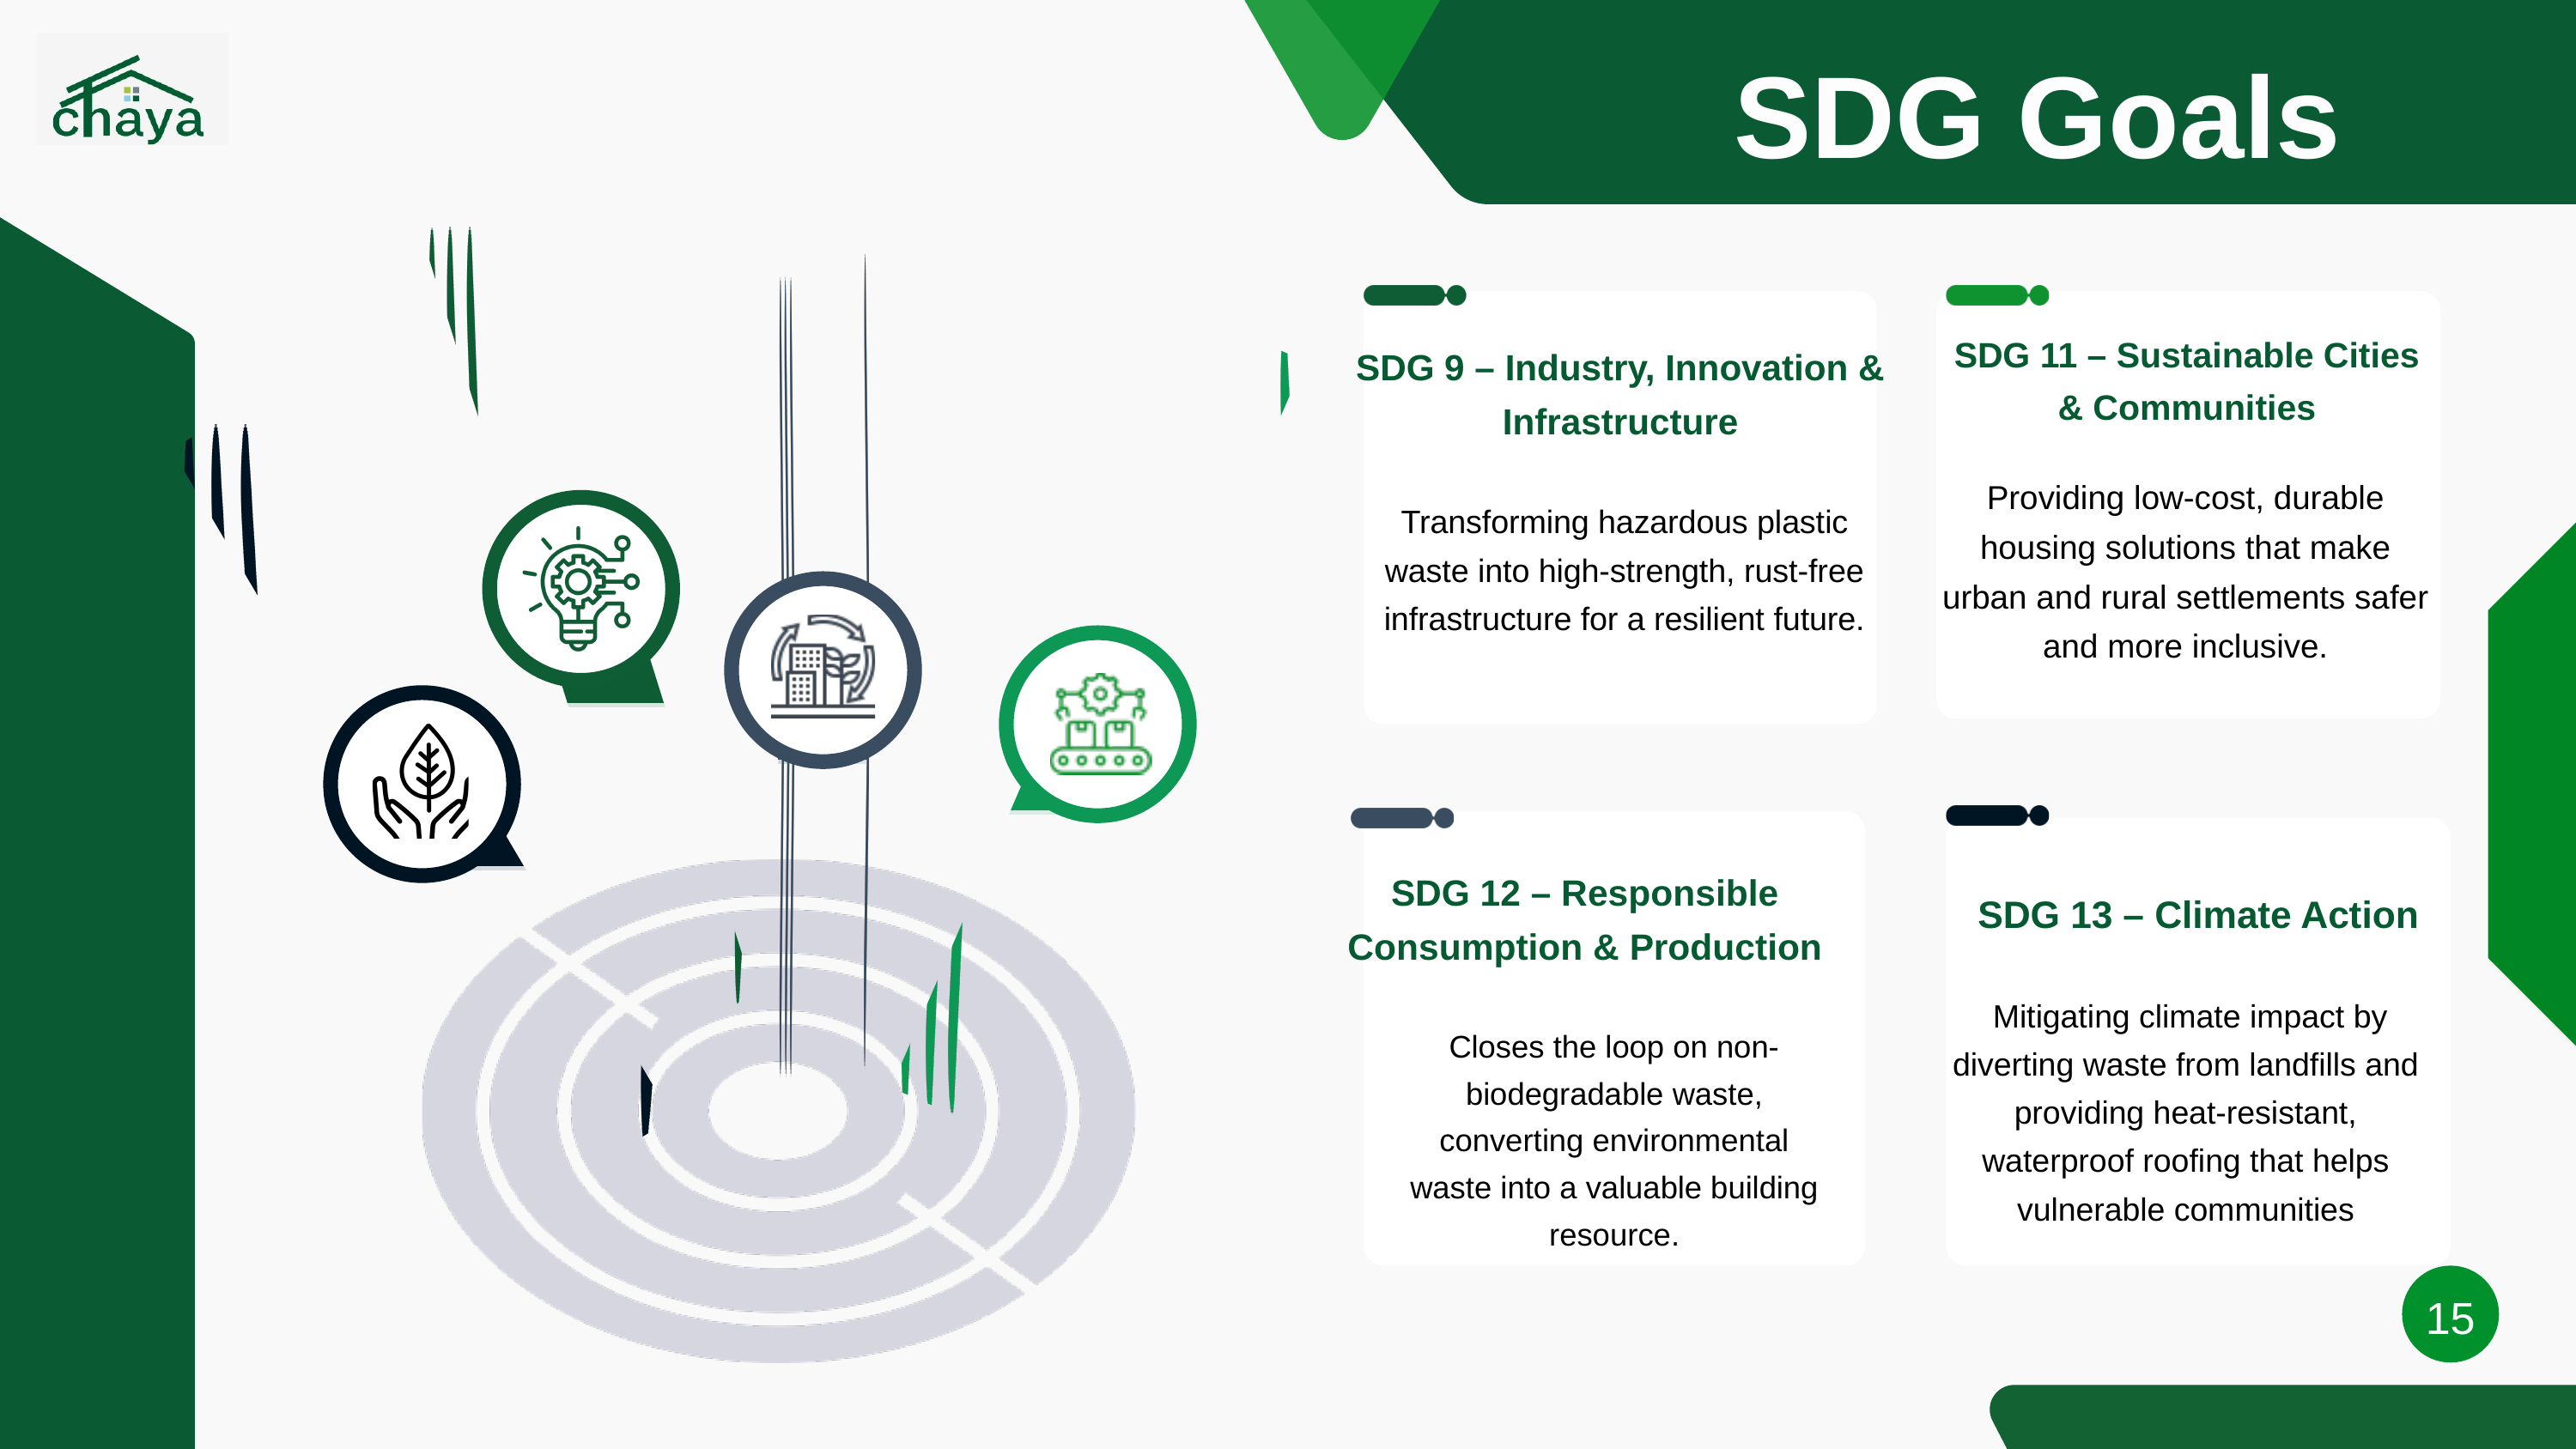

SDG Goals

SDG 11 – Sustainable Cities & Communities

SDG 9 – Industry, Innovation & Infrastructure

Providing low-cost, durable housing solutions that make urban and rural settlements safer and more inclusive.
Transforming hazardous plastic waste into high-strength, rust-free infrastructure for a resilient future.

SDG 12 – Responsible Consumption & Production

SDG 13 – Climate Action
 Mitigating climate impact by diverting waste from landfills and providing heat-resistant, waterproof roofing that helps vulnerable communities
Closes the loop on non-biodegradable waste, converting environmental waste into a valuable building resource.

15